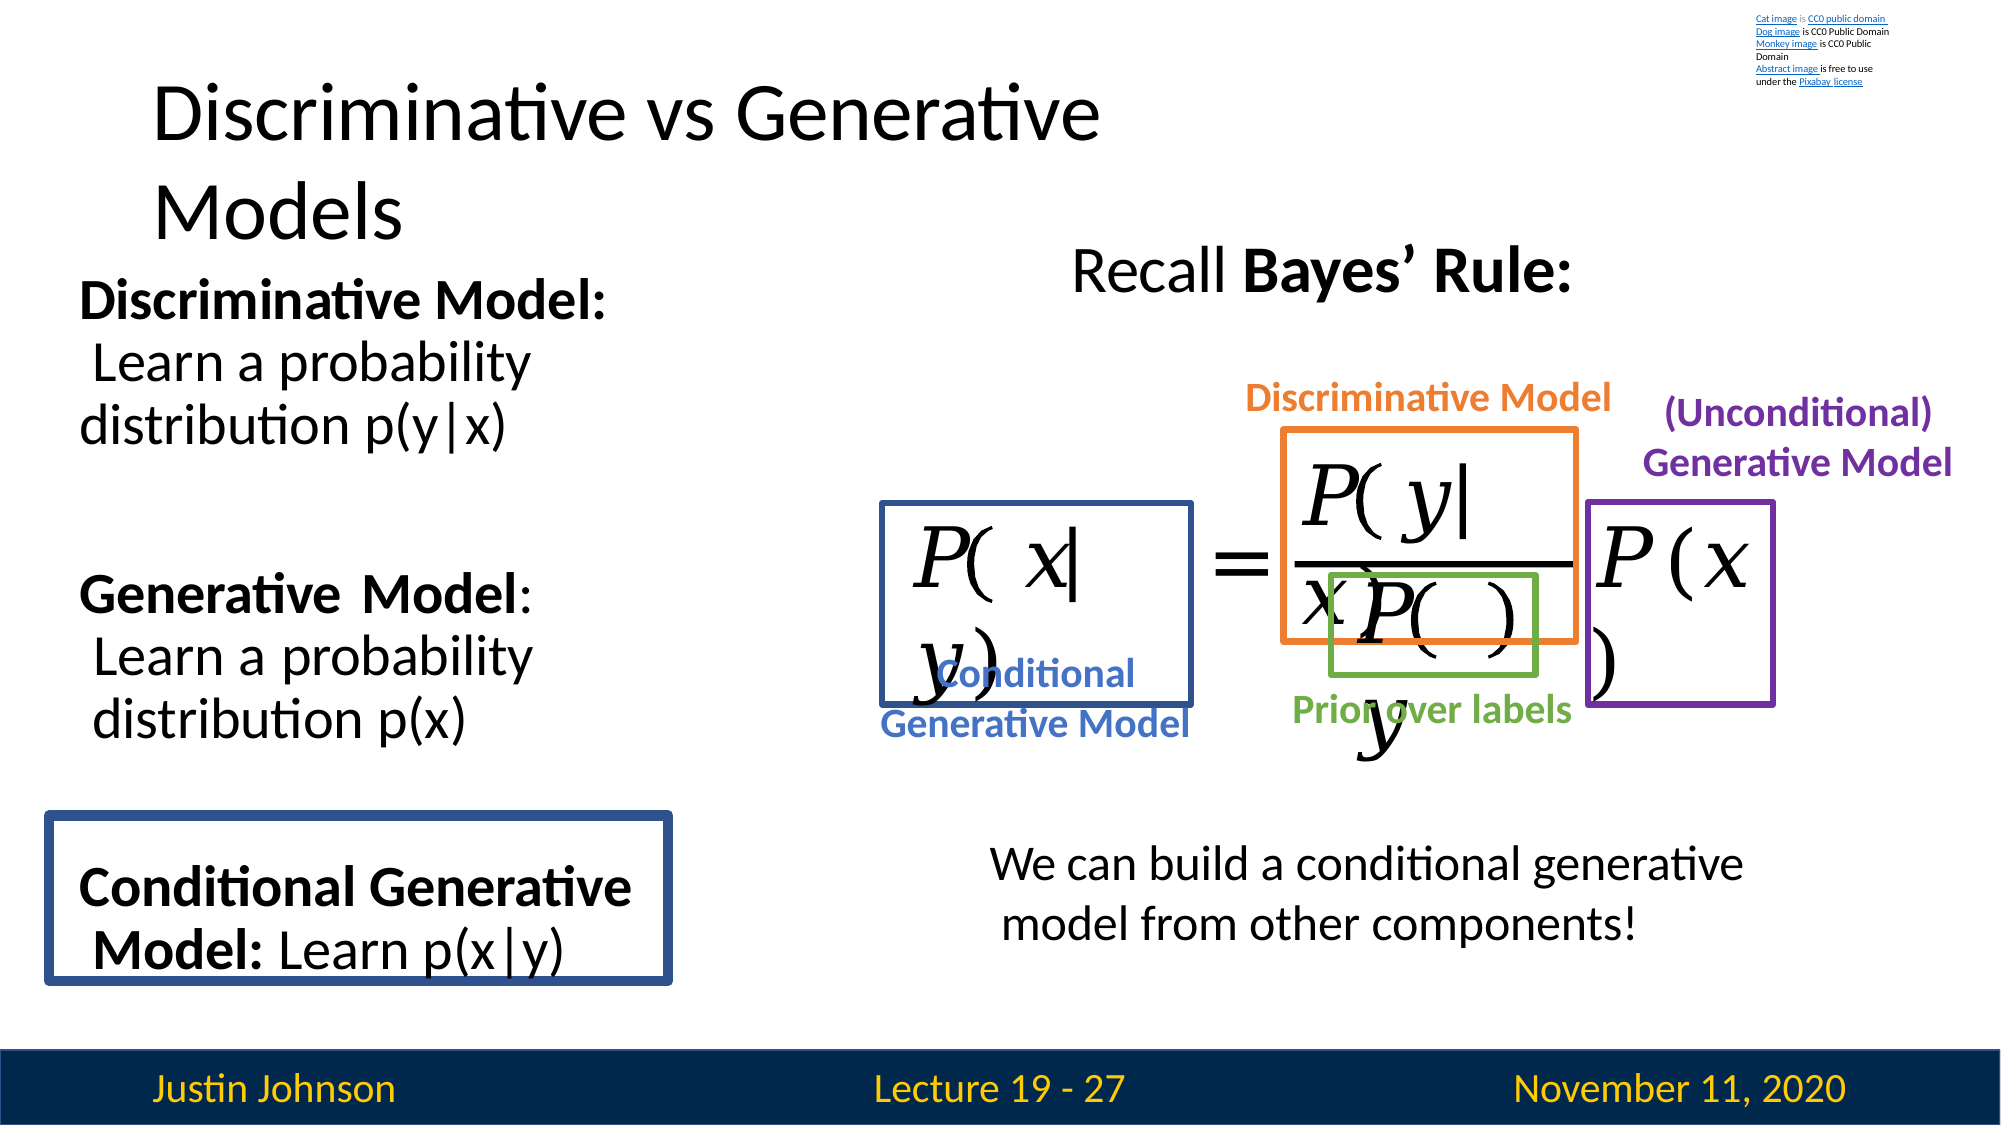

Cat image is CC0 public domain  Dog image is CC0 Public Domain
Monkey image is CC0 Public Domain
Abstract image is free to use under the Pixabay license
Discriminative vs Generative Models
Recall Bayes’ Rule:
Discriminative Model:  Learn a probability  distribution p(y|x)
Discriminative Model
(Unconditional)  Generative Model
𝑃	𝑦	𝑥)

𝑃(𝑥)
=
𝑃	𝑥	𝑦)

Generative Model:  Learn a probability  distribution p(x)
𝑃	𝑦

Conditional  Generative Model
Prior over labels
Conditional Generative  Model: Learn p(x|y)
We can build a conditional generative  model from other components!
Justin Johnson
November 11, 2020
Lecture 19 - 27